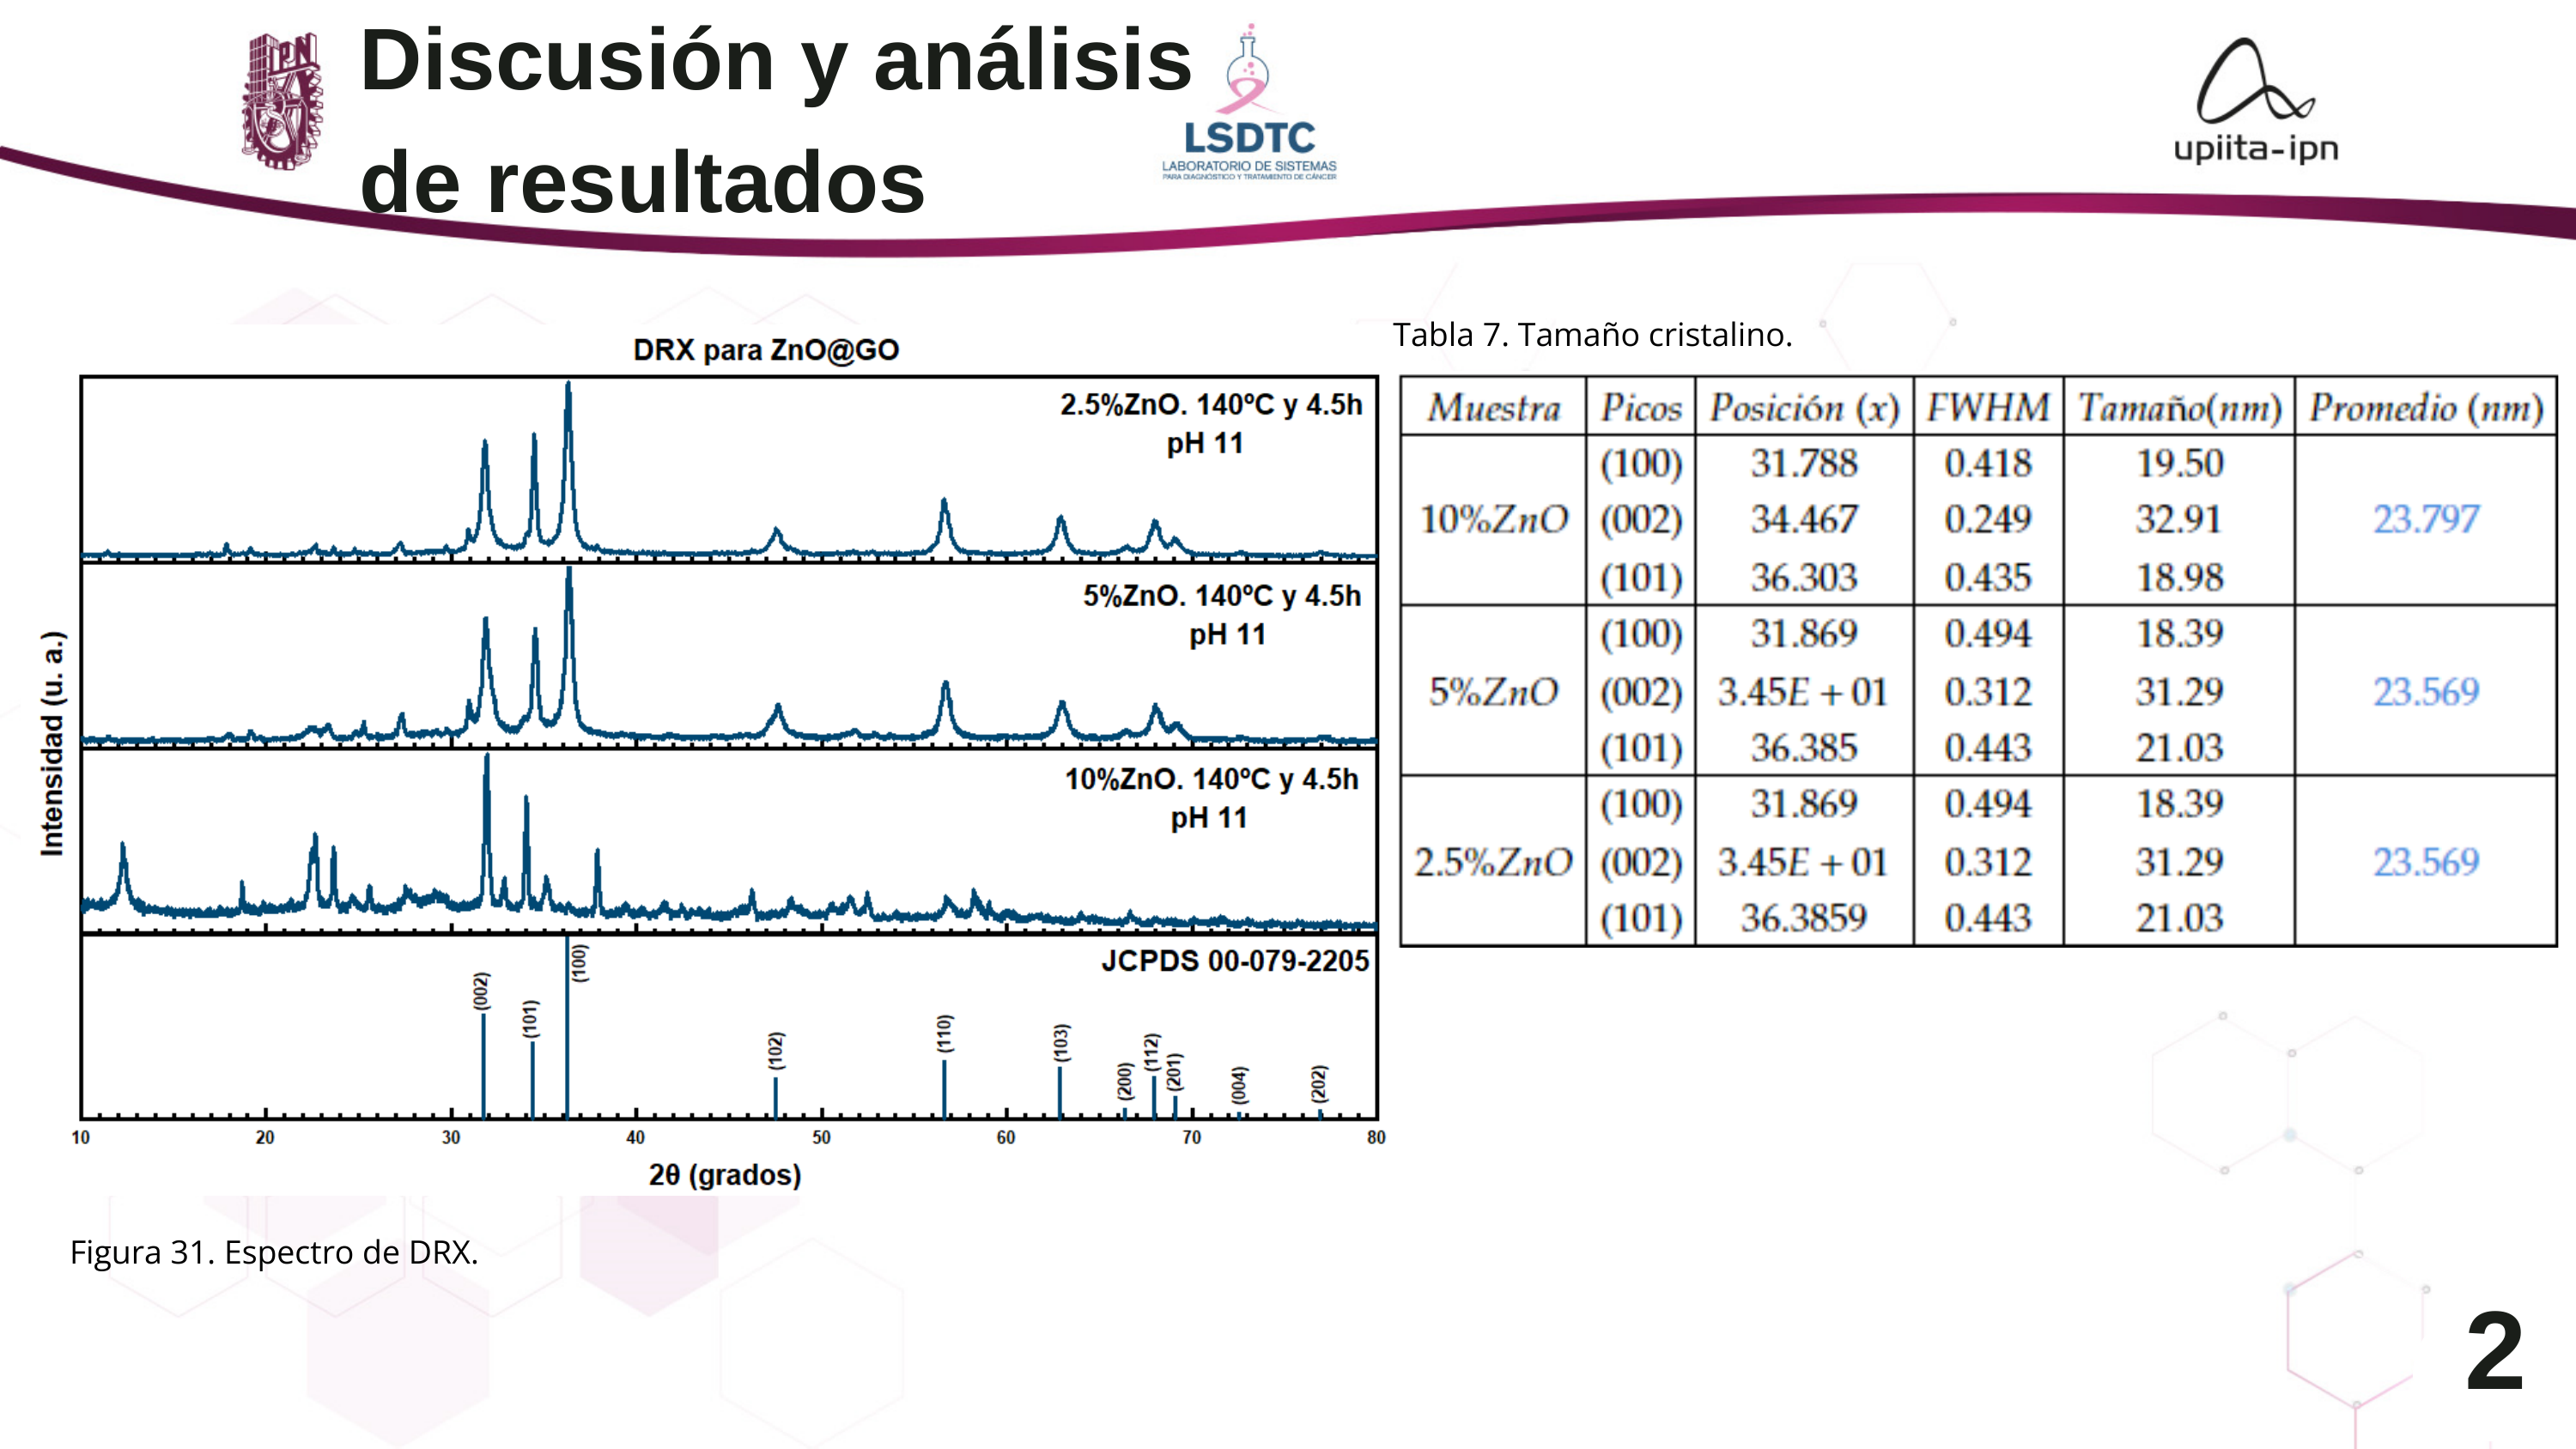

Discusión y análisis de resultados
Tabla 7. Tamaño cristalino.

Figura 31. Espectro de DRX.
21